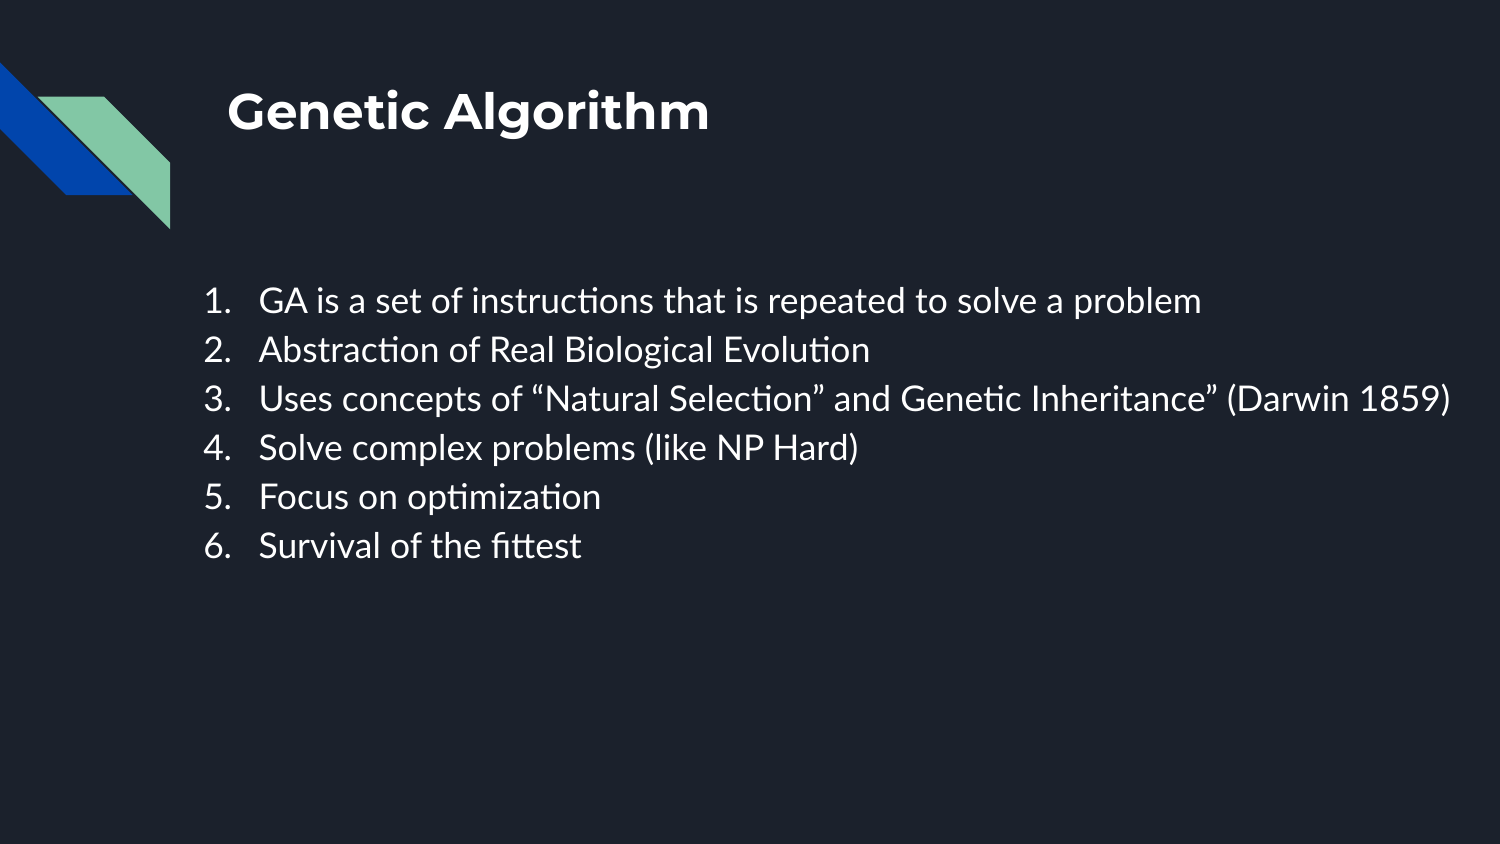

# Genetic Algorithm
GA is a set of instructions that is repeated to solve a problem
Abstraction of Real Biological Evolution
Uses concepts of “Natural Selection” and Genetic Inheritance” (Darwin 1859)
Solve complex problems (like NP Hard)
Focus on optimization
Survival of the fittest